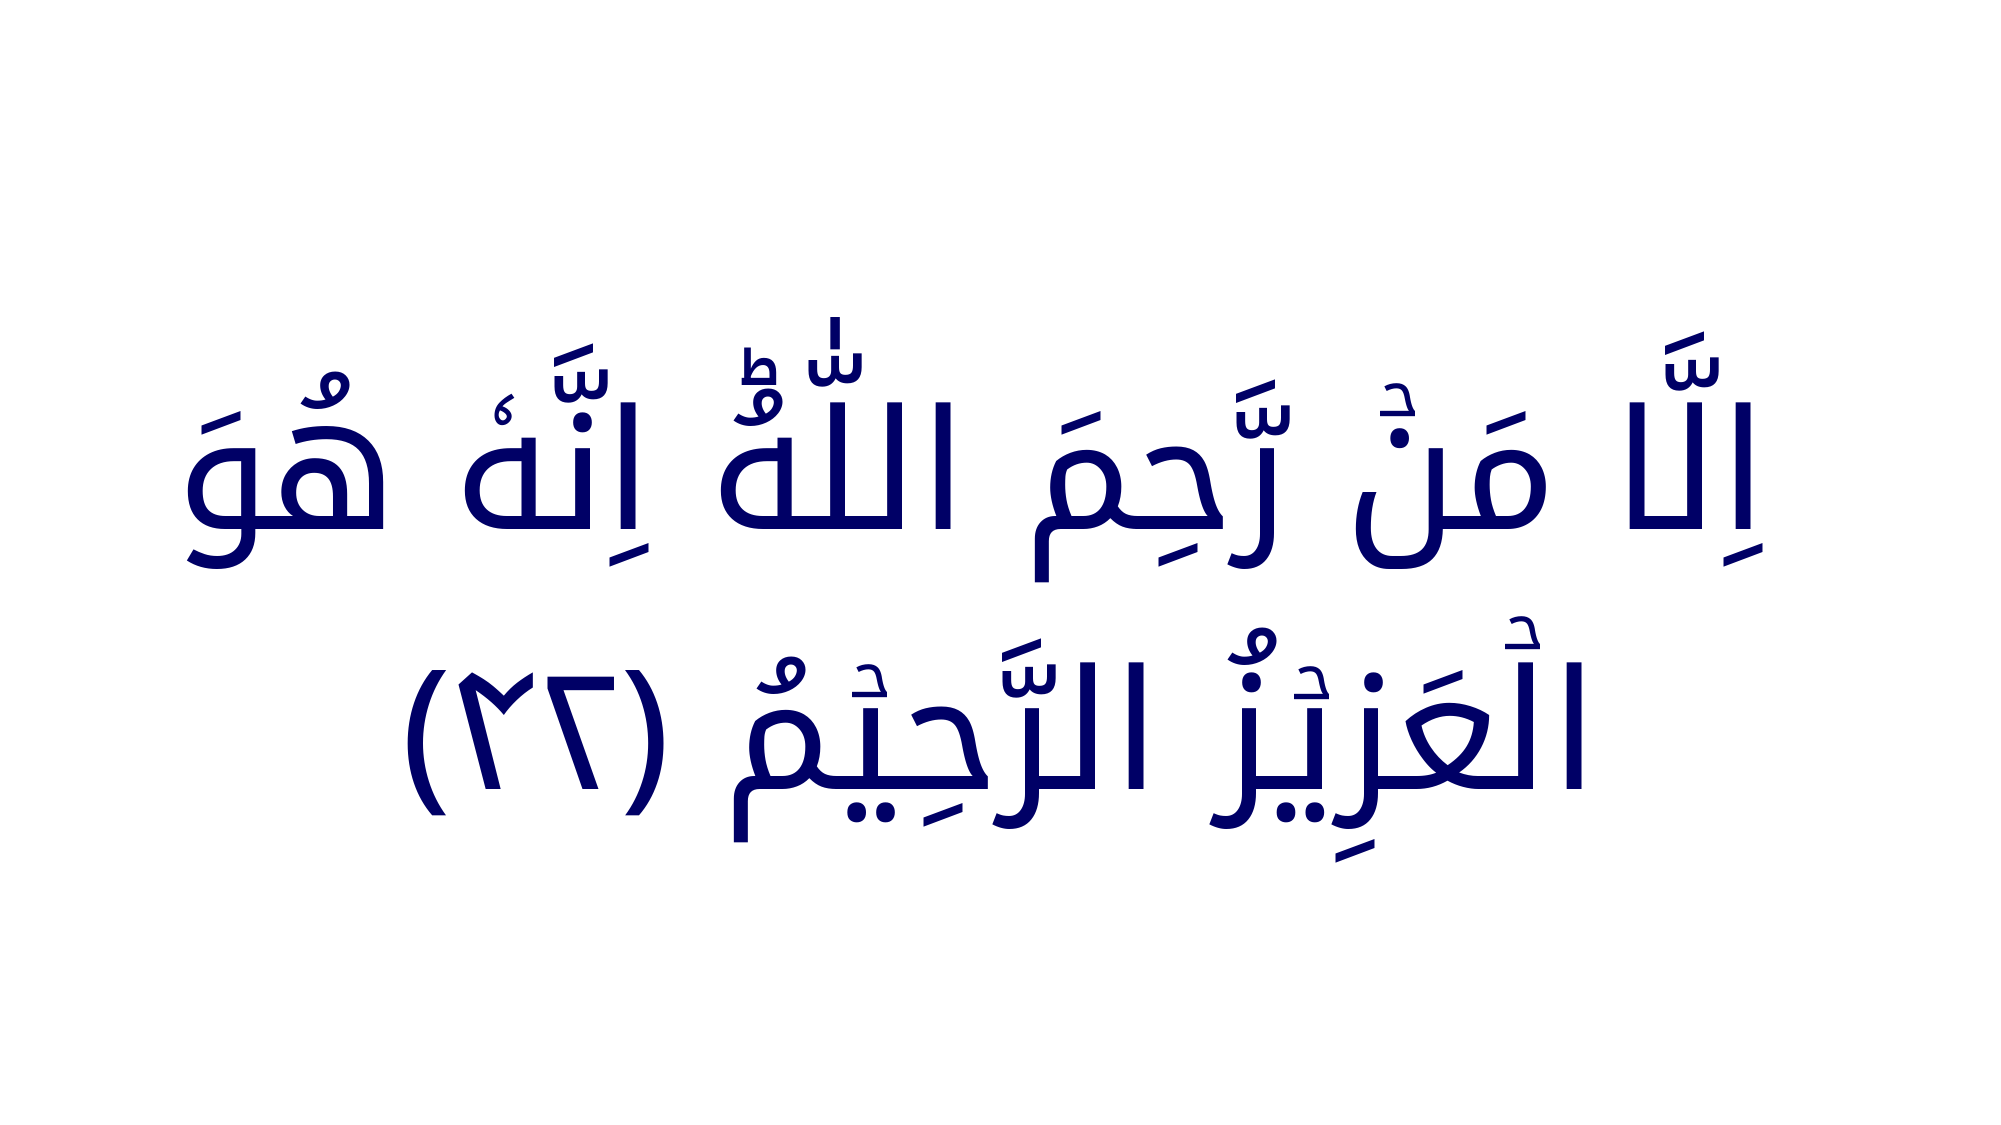

اِلَّا مَنۡ رَّحِمَ اللّٰهُ‌ؕ اِنَّهٗ هُوَ الۡعَزِيۡزُ الرَّحِيۡمُ ‏﴿﻿۴۲﻿﴾